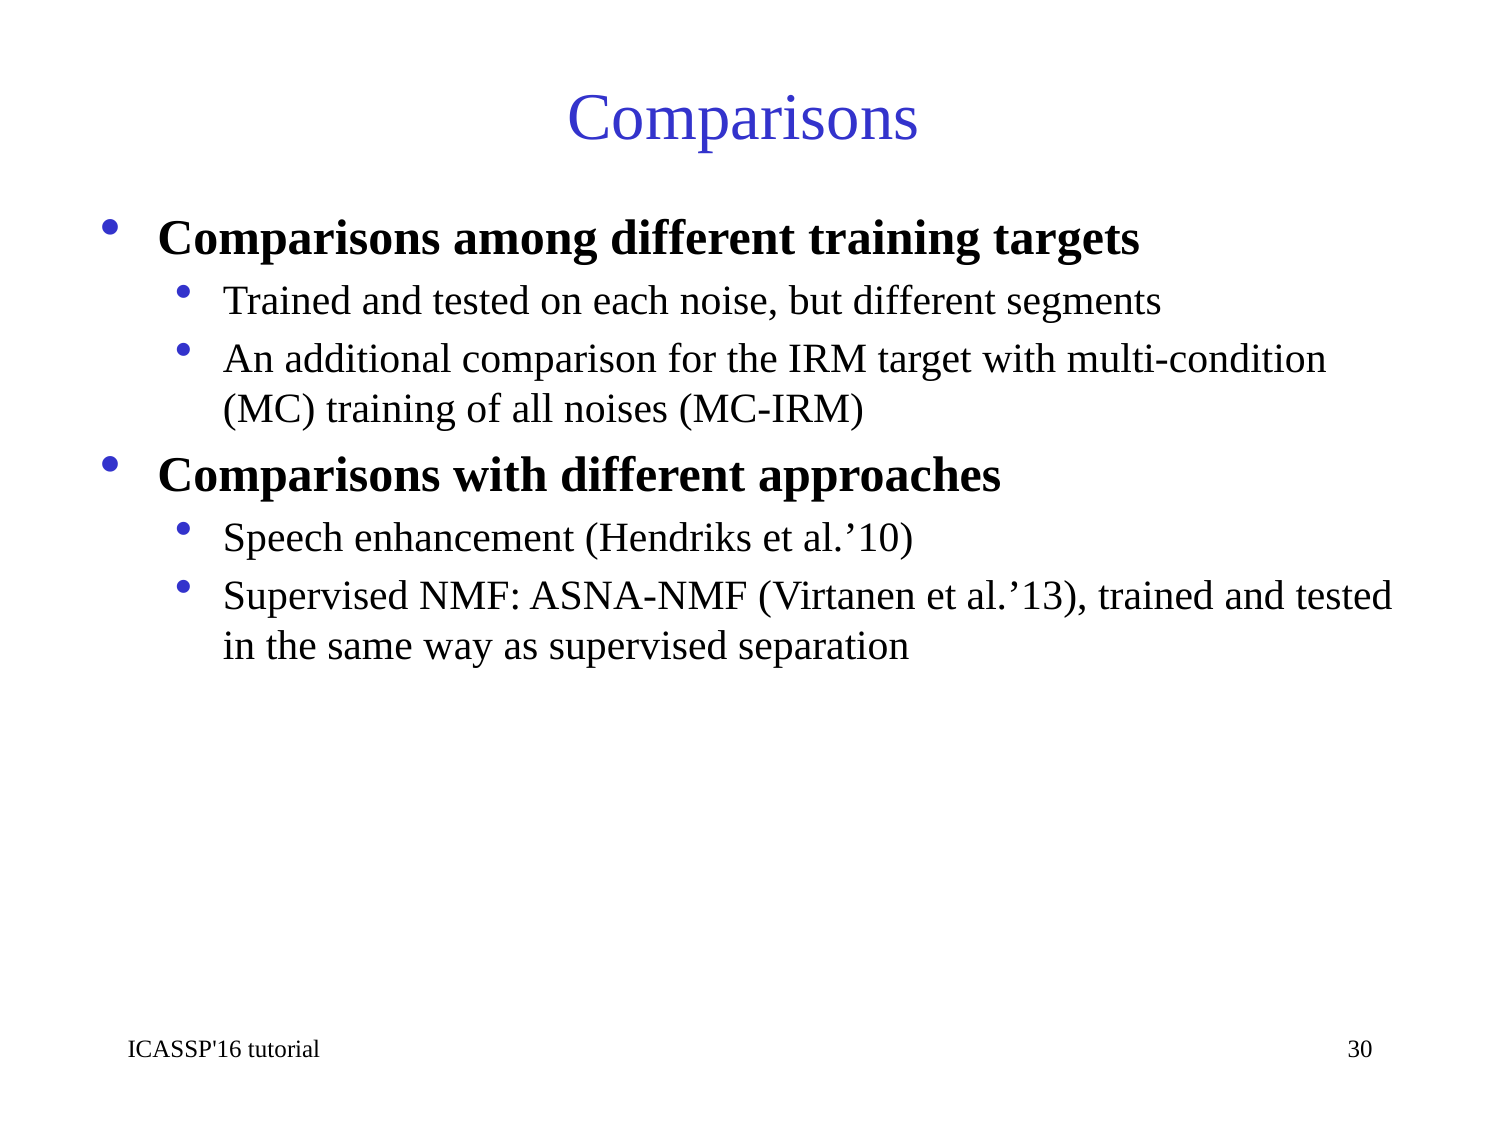

# Comparisons
Comparisons among different training targets
Trained and tested on each noise, but different segments
An additional comparison for the IRM target with multi-condition (MC) training of all noises (MC-IRM)
Comparisons with different approaches
Speech enhancement (Hendriks et al.’10)
Supervised NMF: ASNA-NMF (Virtanen et al.’13), trained and tested in the same way as supervised separation
ICASSP'16 tutorial
30